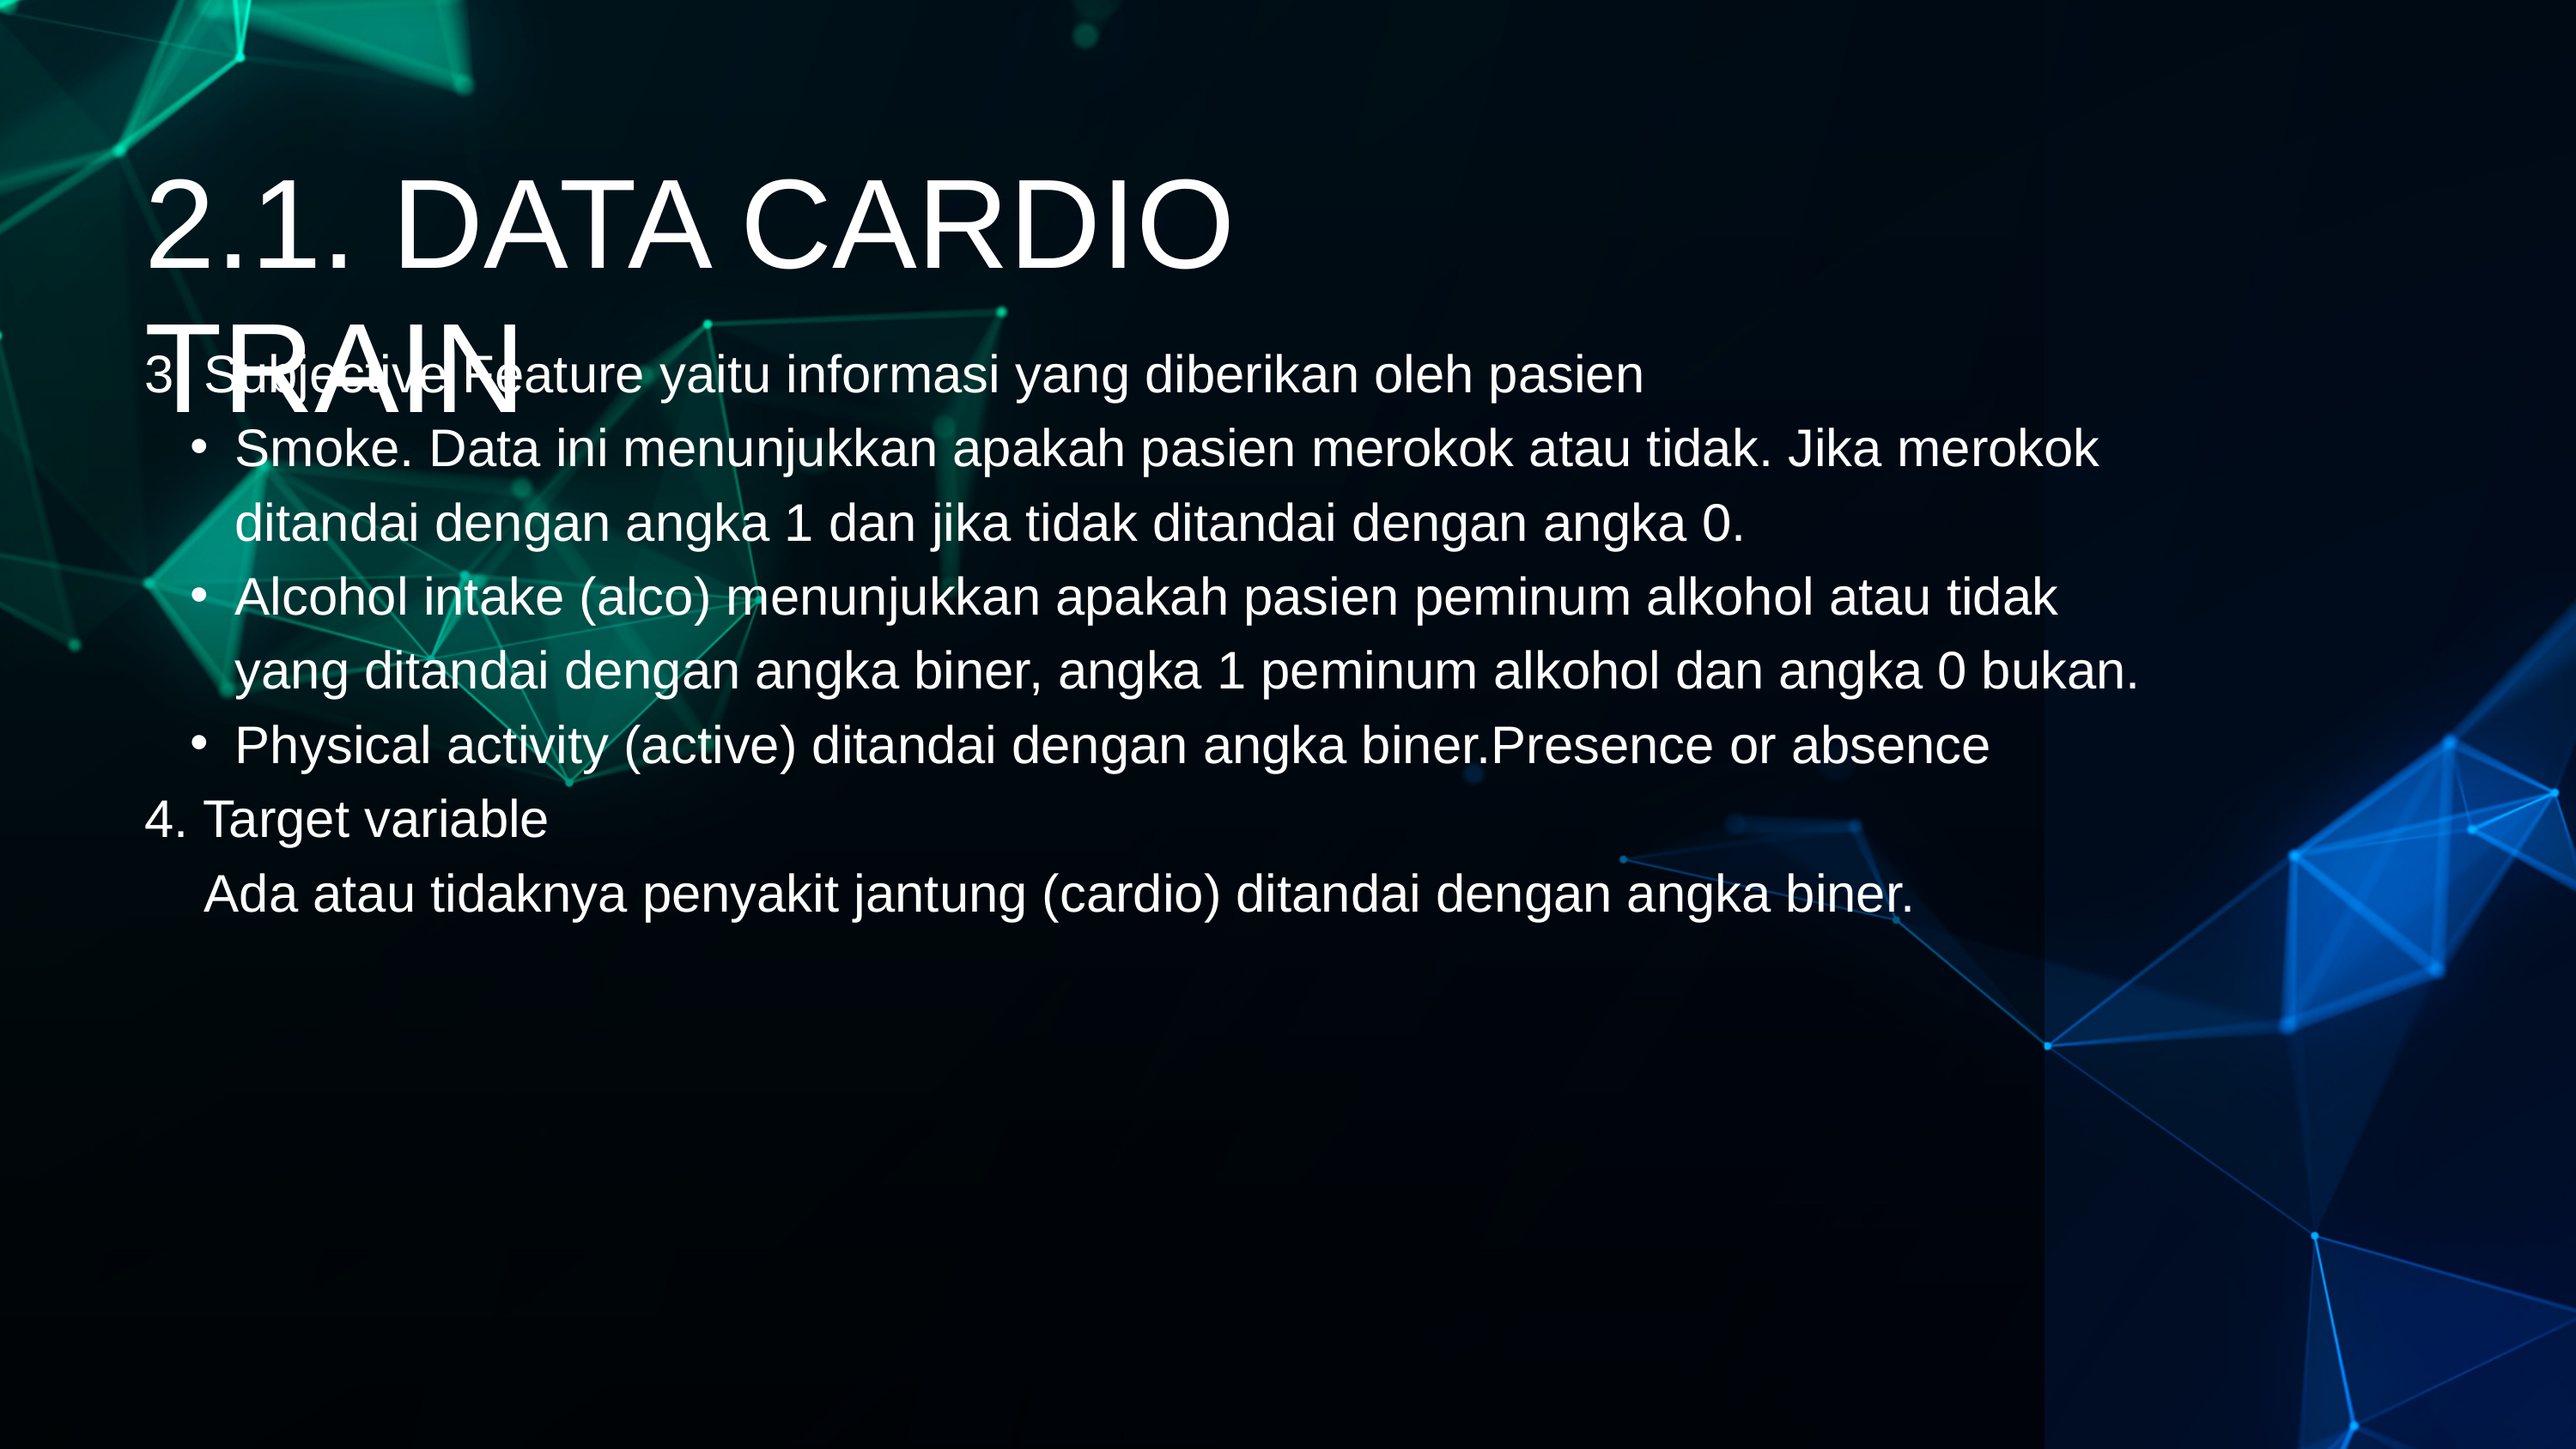

2.1. DATA CARDIO TRAIN
3. Subjective Feature yaitu informasi yang diberikan oleh pasien
Smoke. Data ini menunjukkan apakah pasien merokok atau tidak. Jika merokok ditandai dengan angka 1 dan jika tidak ditandai dengan angka 0.
Alcohol intake (alco) menunjukkan apakah pasien peminum alkohol atau tidak yang ditandai dengan angka biner, angka 1 peminum alkohol dan angka 0 bukan.
Physical activity (active) ditandai dengan angka biner.Presence or absence
4. Target variable
    Ada atau tidaknya penyakit jantung (cardio) ditandai dengan angka biner.